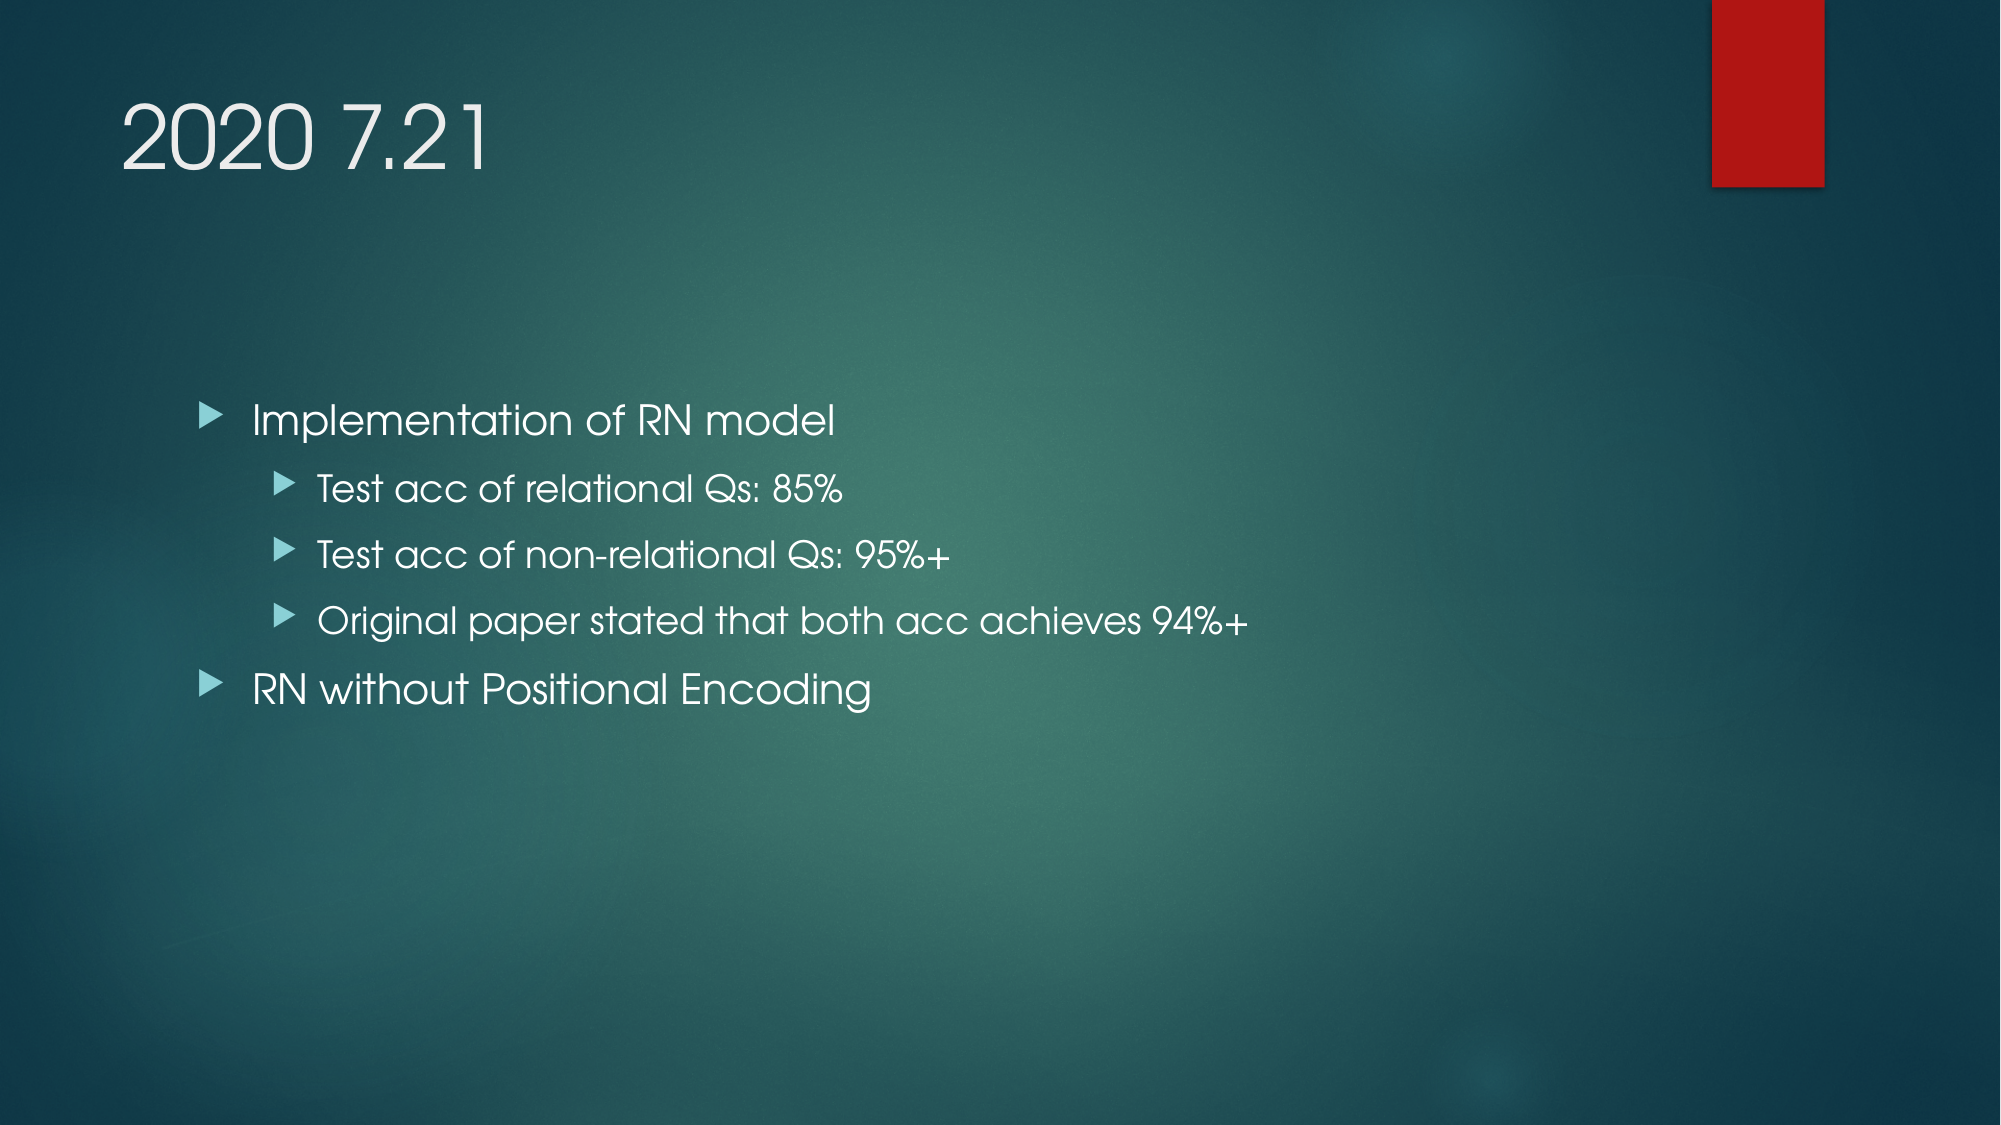

# 2020 7.21
Implementation of RN model
Test acc of relational Qs: 85%
Test acc of non-relational Qs: 95%+
Original paper stated that both acc achieves 94%+
RN without Positional Encoding